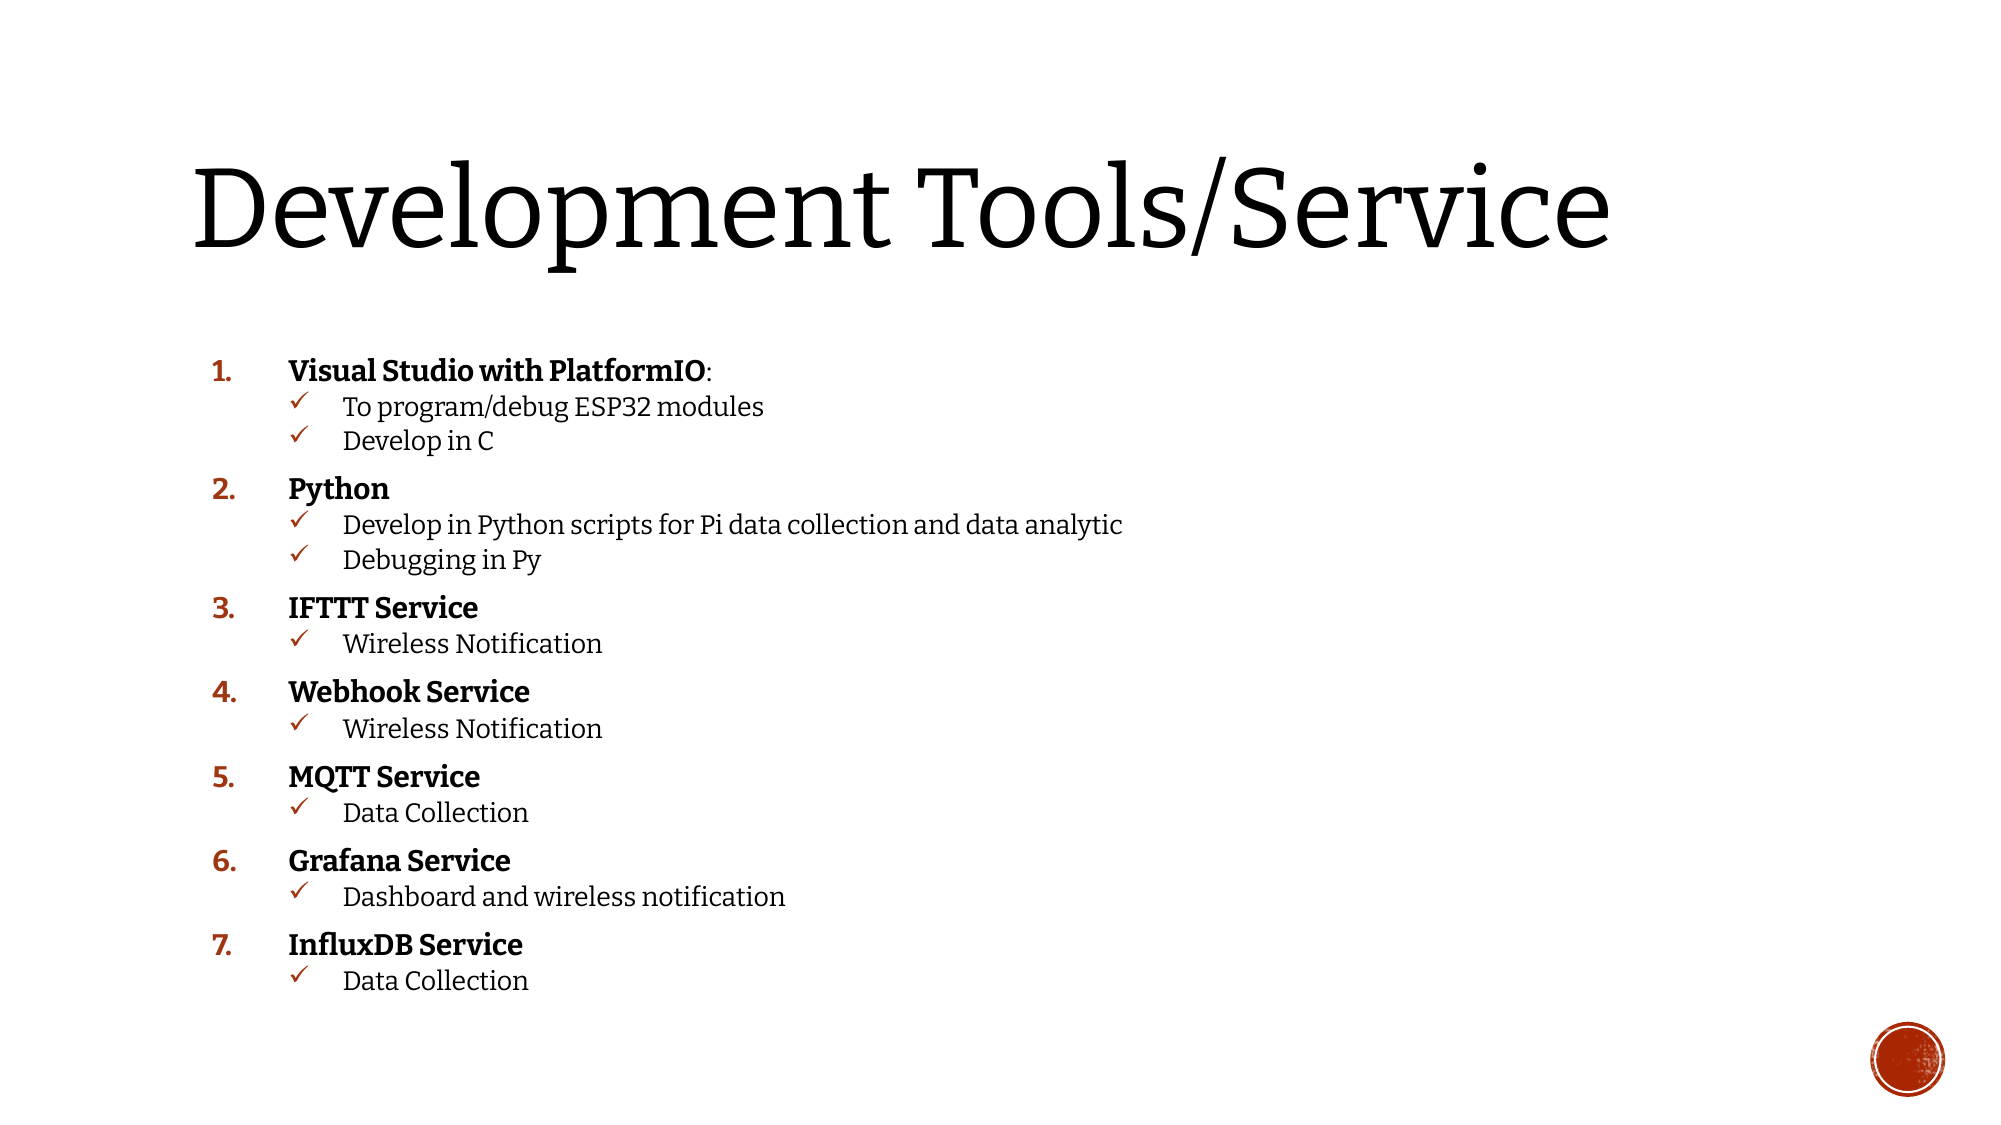

# Development Tools/Service
Visual Studio with PlatformIO:
To program/debug ESP32 modules
Develop in C
Python
Develop in Python scripts for Pi data collection and data analytic
Debugging in Py
IFTTT Service
Wireless Notification
Webhook Service
Wireless Notification
MQTT Service
Data Collection
Grafana Service
Dashboard and wireless notification
InfluxDB Service
Data Collection